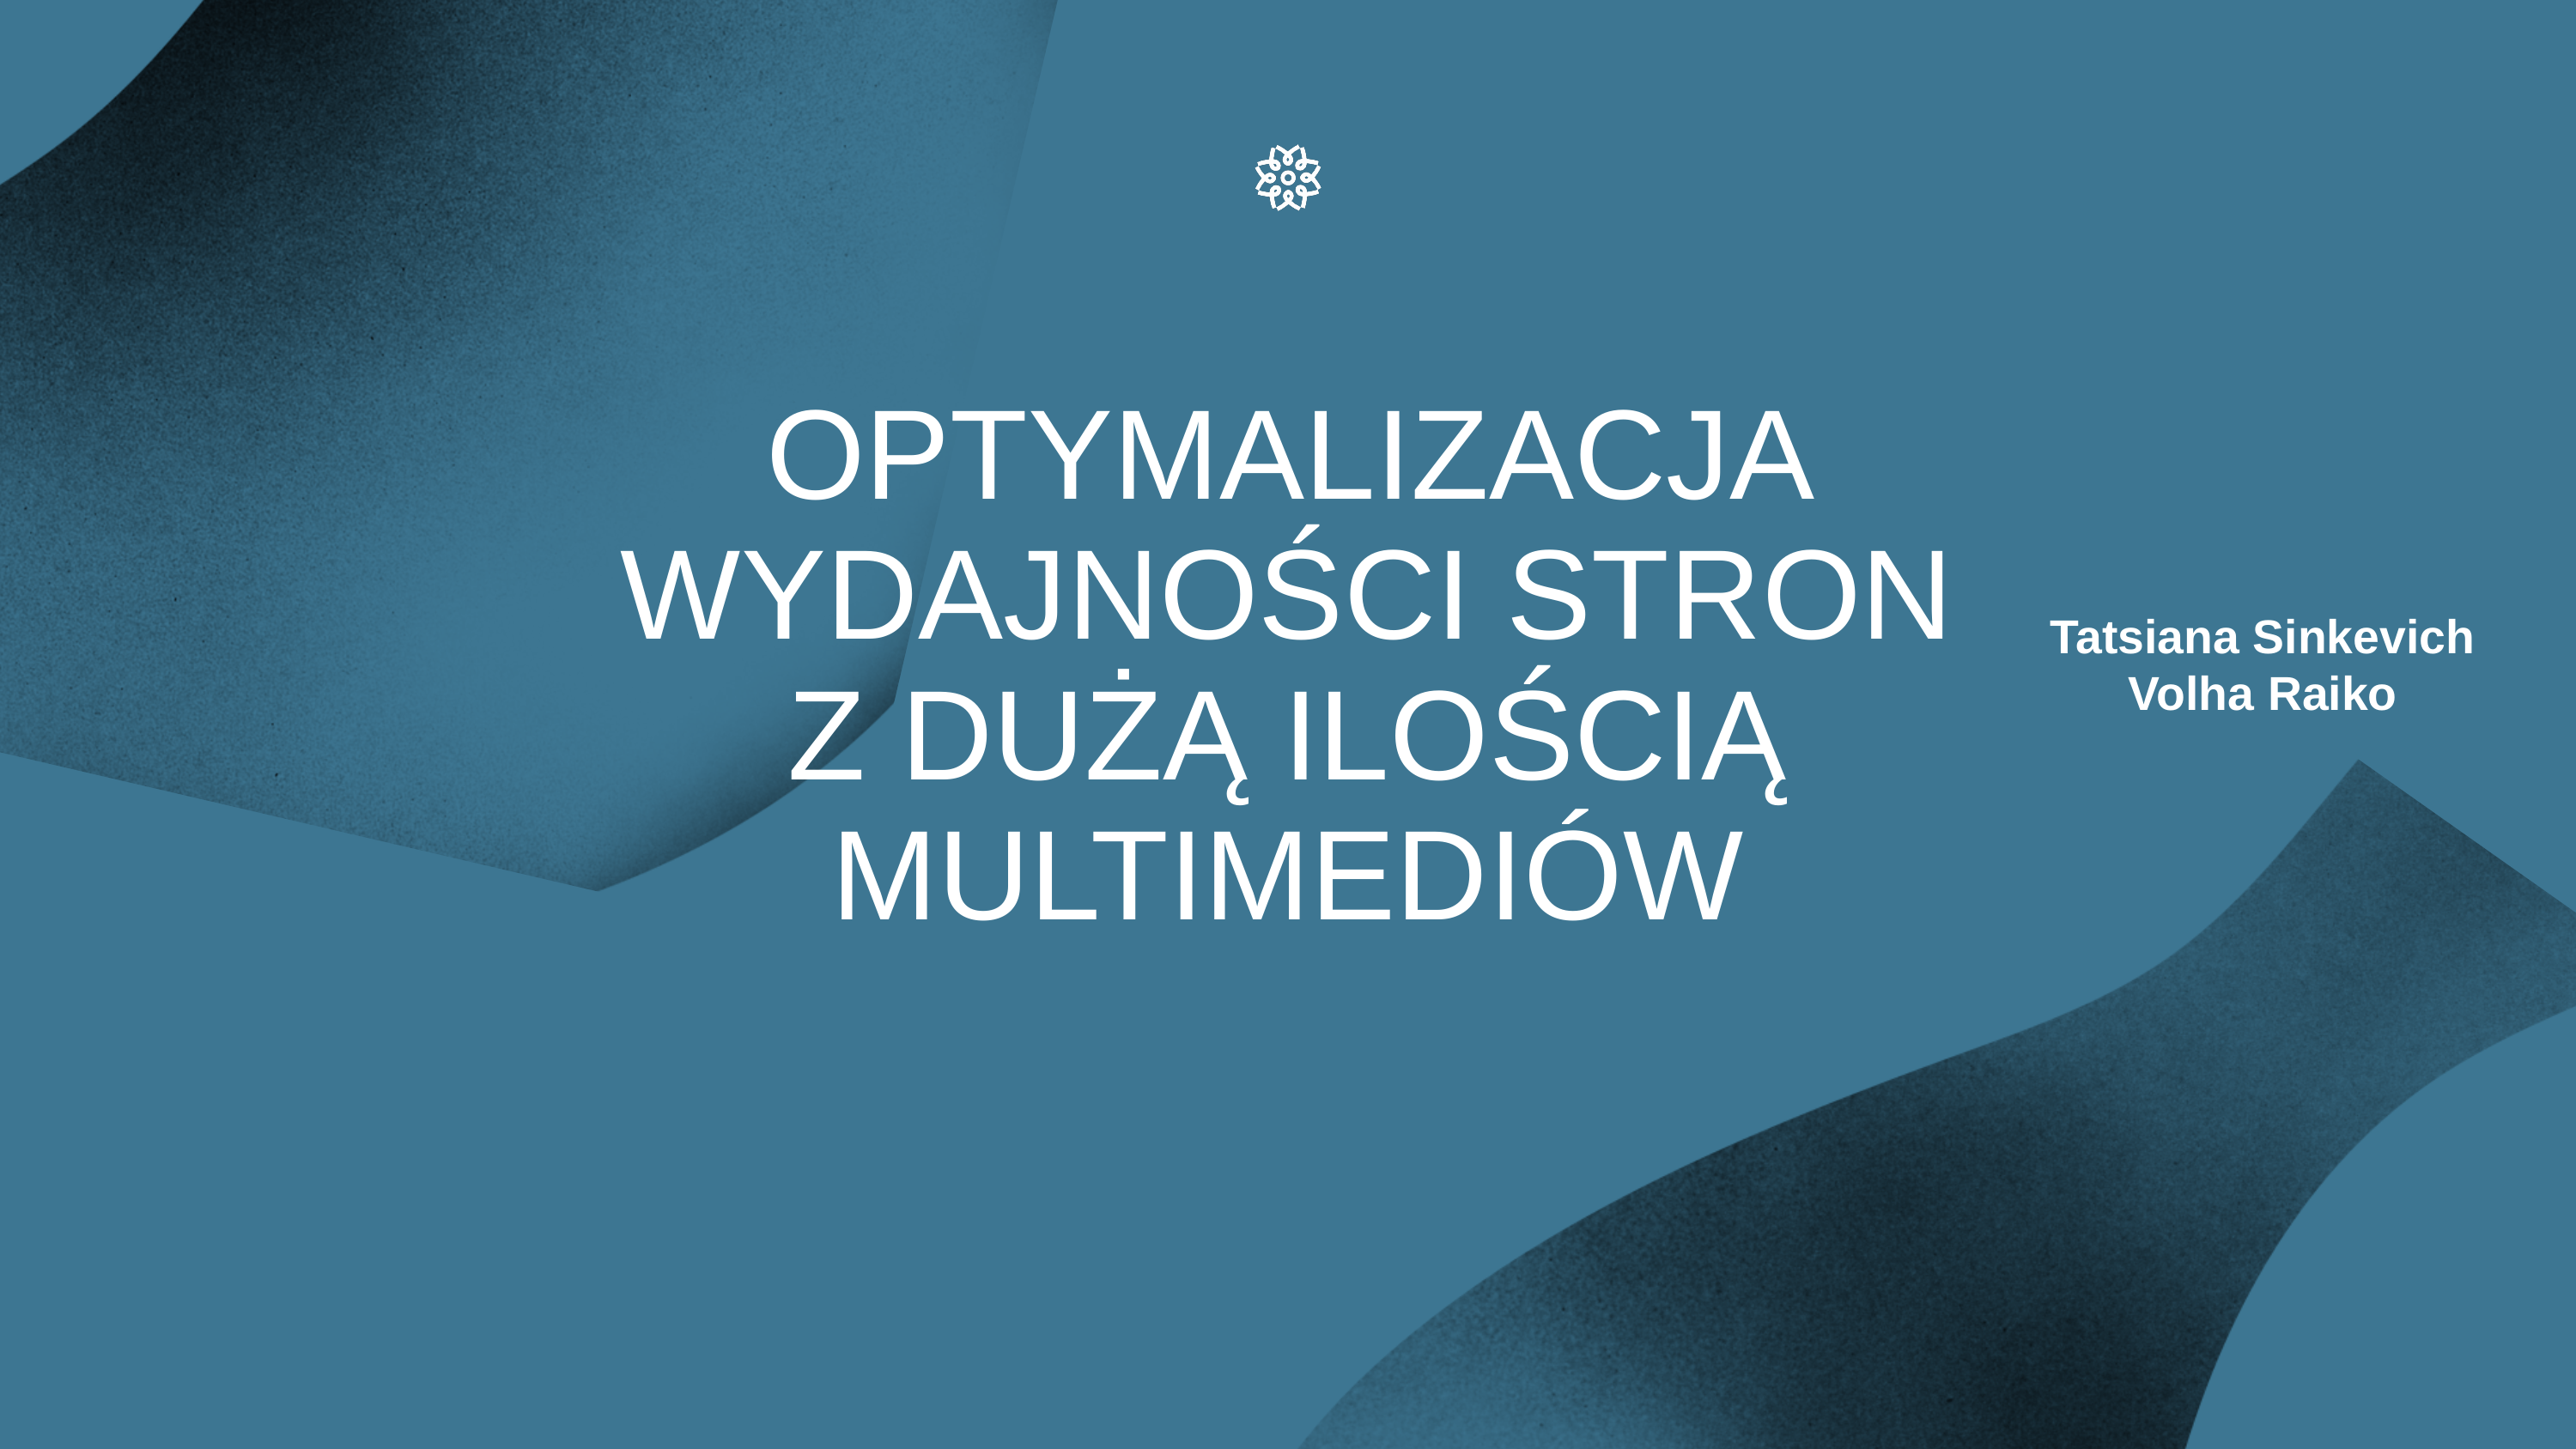

OPTYMALIZACJA WYDAJNOŚCI STRON Z DUŻĄ ILOŚCIĄ MULTIMEDIÓW

Tatsiana Sinkevich
Volha Raiko